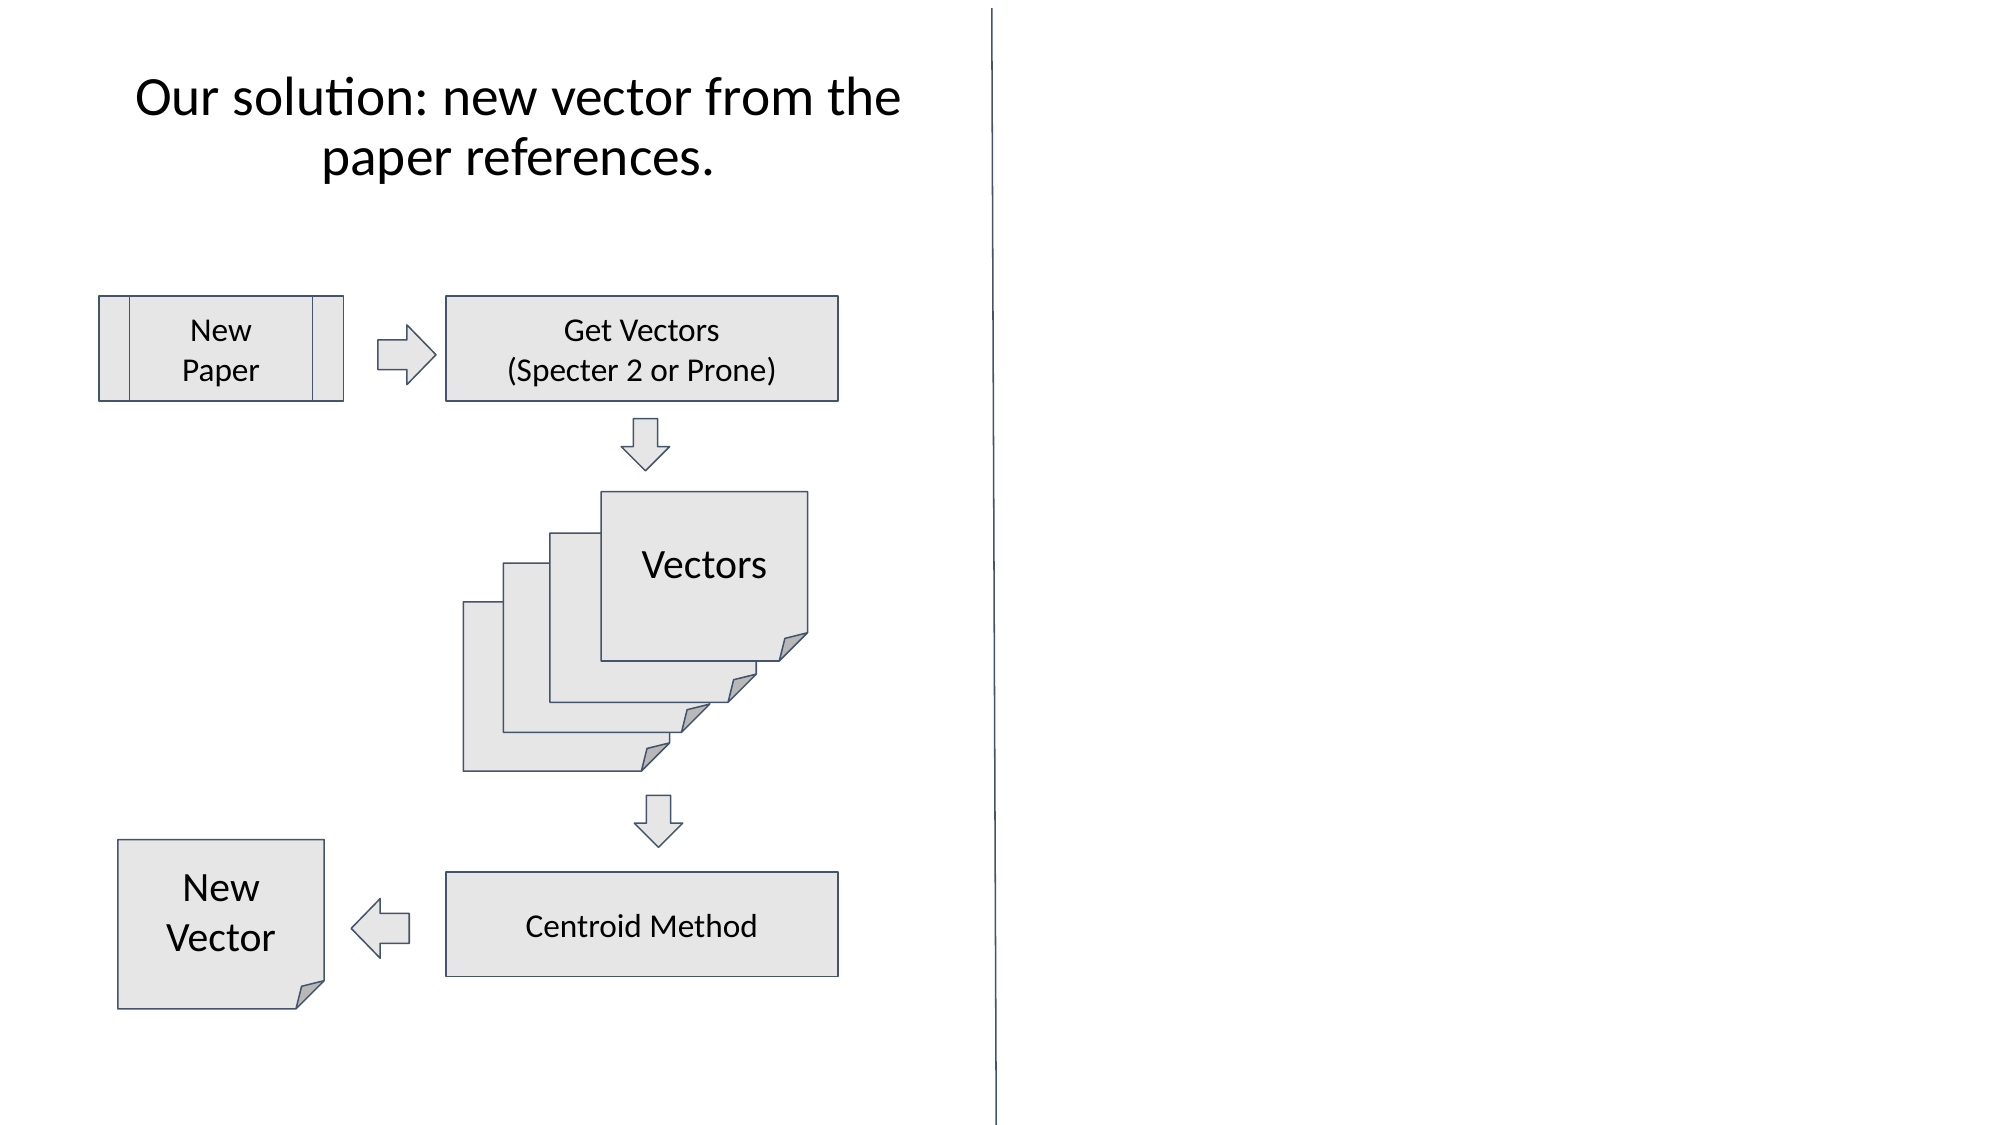

# Our solution: new vector from the paper references.
New Paper
Get Vectors
(Specter 2 or Prone)

Vectors

New
Vector
Centroid Method